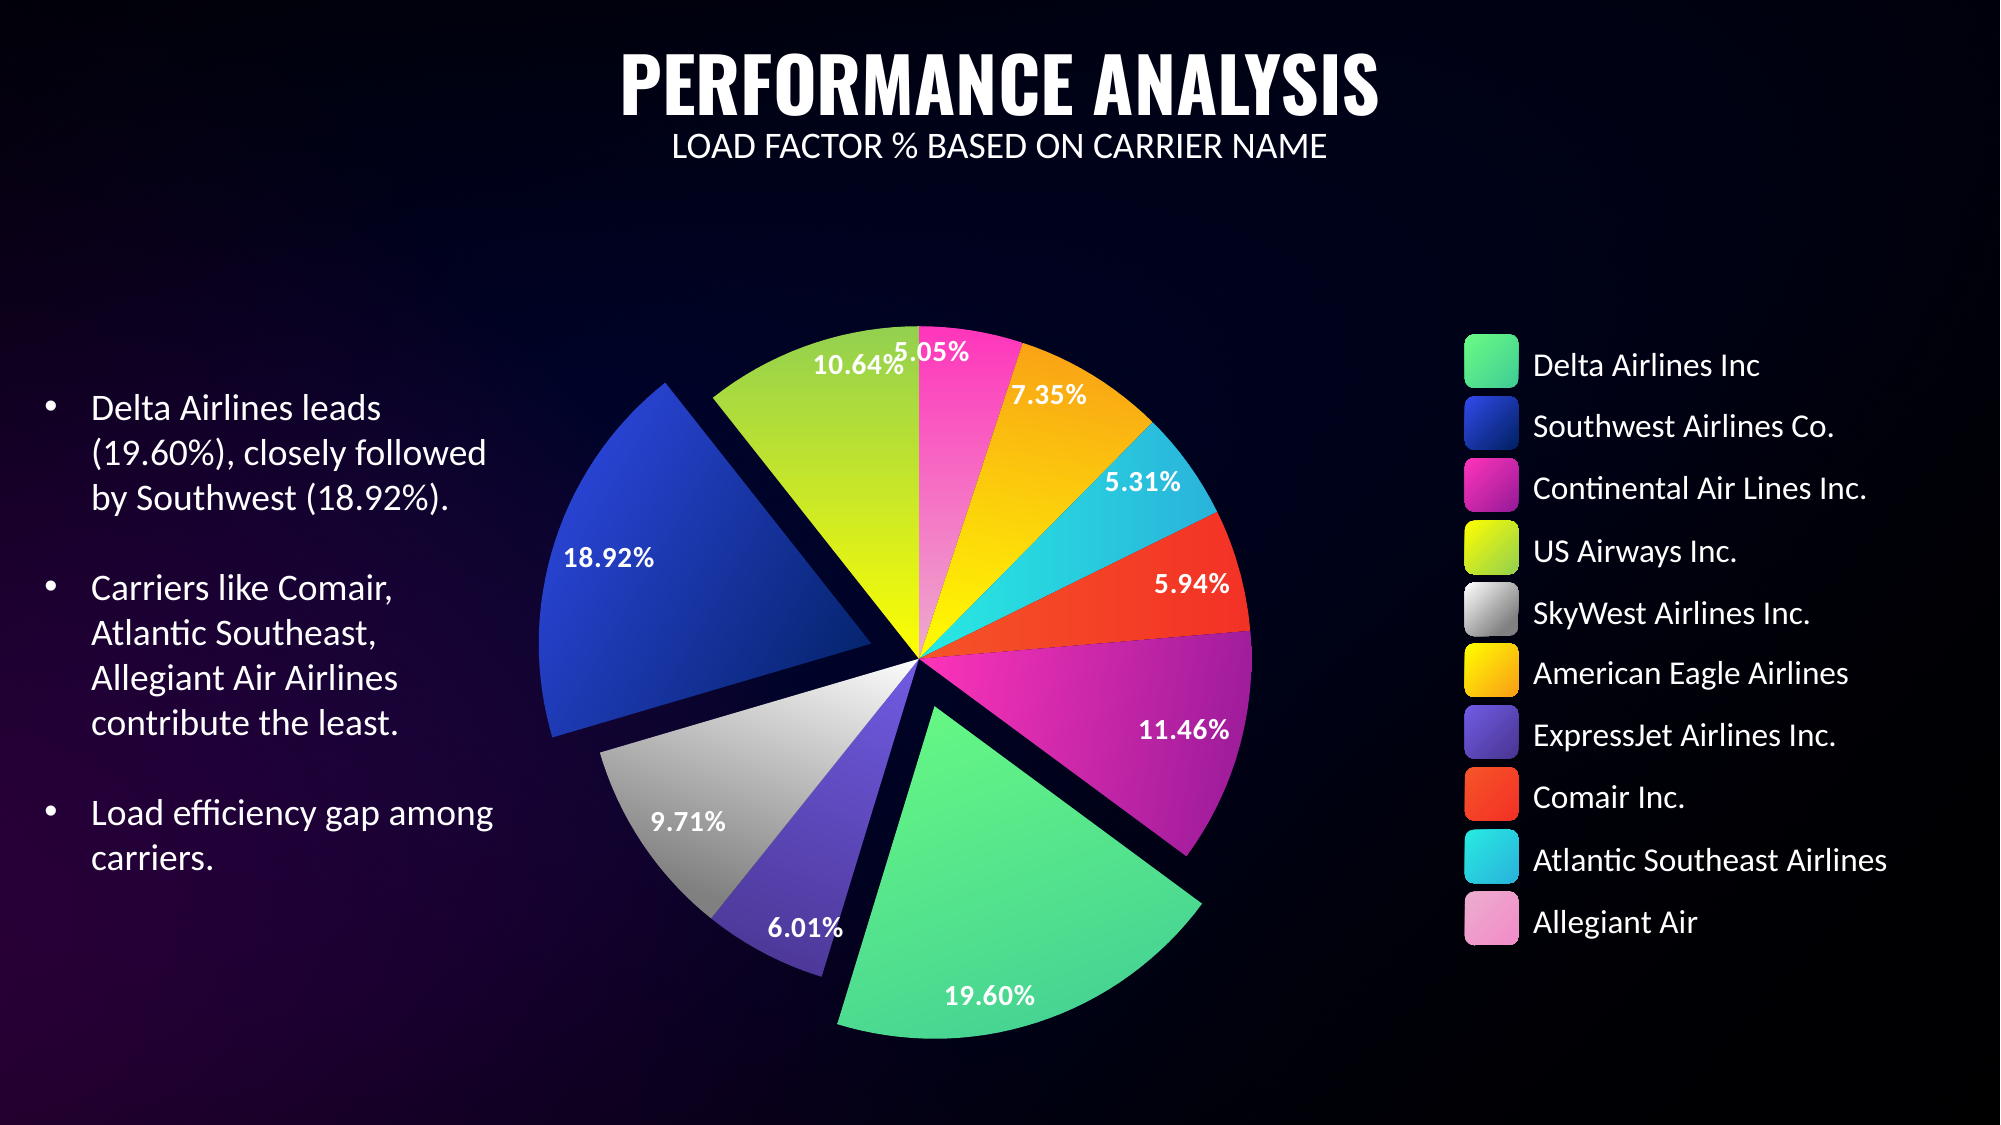

PERFORMANCE ANALYSIS
LOAD FACTOR % BASED ON CARRIER NAME

### Chart

| Category | Total |
|---|---|
| Allegiant Air | 0.050526411074971654 |
| American Eagle Airlines Inc. | 0.07351114166656277 |
| Atlantic Southeast Airlines | 0.05314299805154247 |
| Comair Inc. | 0.059407581153320115 |
| Continental Air Lines Inc. | 0.11464784470847209 |
| Delta Air Lines Inc. | 0.19602530841759191 |
| ExpressJet Airlines Inc. | 0.06013383103769087 |
| SkyWest Airlines Inc. | 0.09705934821142483 |
| Southwest Airlines Co. | 0.18916054349350062 |
| US Airways Inc. | 0.10638499218492274 |
Delta Airlines Inc

Southwest Airlines Co.

Continental Air Lines Inc.

US Airways Inc.

SkyWest Airlines Inc.

American Eagle Airlines

ExpressJet Airlines Inc.

Comair Inc.

Atlantic Southeast Airlines

Allegiant Air
Delta Airlines leads (19.60%), closely followed by Southwest (18.92%).

Carriers like Comair, Atlantic Southeast, Allegiant Air Airlines contribute the least.

Load efficiency gap among carriers.